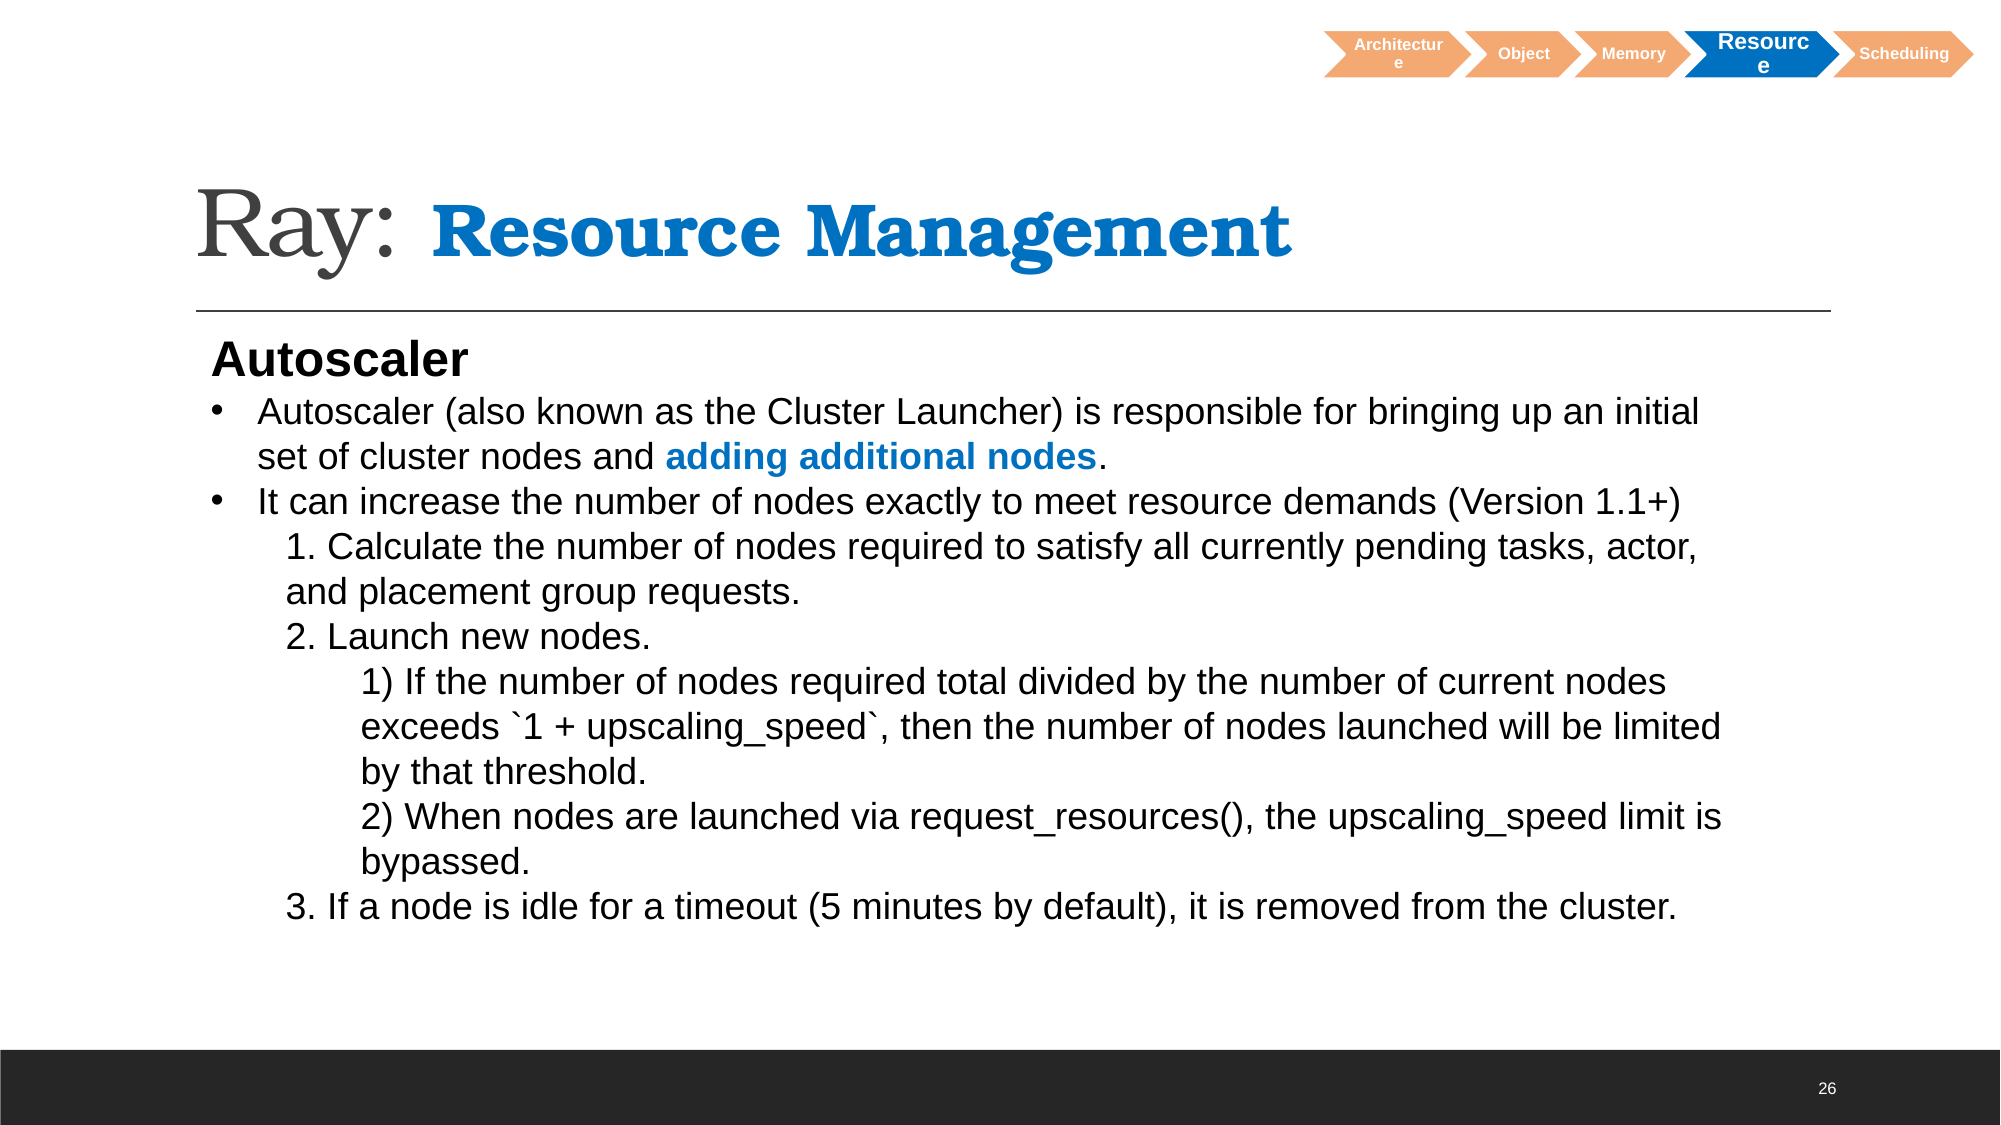

Architecture
Object
Memory
Resource
Scheduling
# Ray: Resource Management
Autoscaler
Autoscaler (also known as the Cluster Launcher) is responsible for bringing up an initial set of cluster nodes and adding additional nodes.
It can increase the number of nodes exactly to meet resource demands (Version 1.1+)
1. Calculate the number of nodes required to satisfy all currently pending tasks, actor, and placement group requests.
2. Launch new nodes.
1) If the number of nodes required total divided by the number of current nodes exceeds `1 + upscaling_speed`, then the number of nodes launched will be limited by that threshold.
2) When nodes are launched via request_resources(), the upscaling_speed limit is bypassed.
3. If a node is idle for a timeout (5 minutes by default), it is removed from the cluster.
26